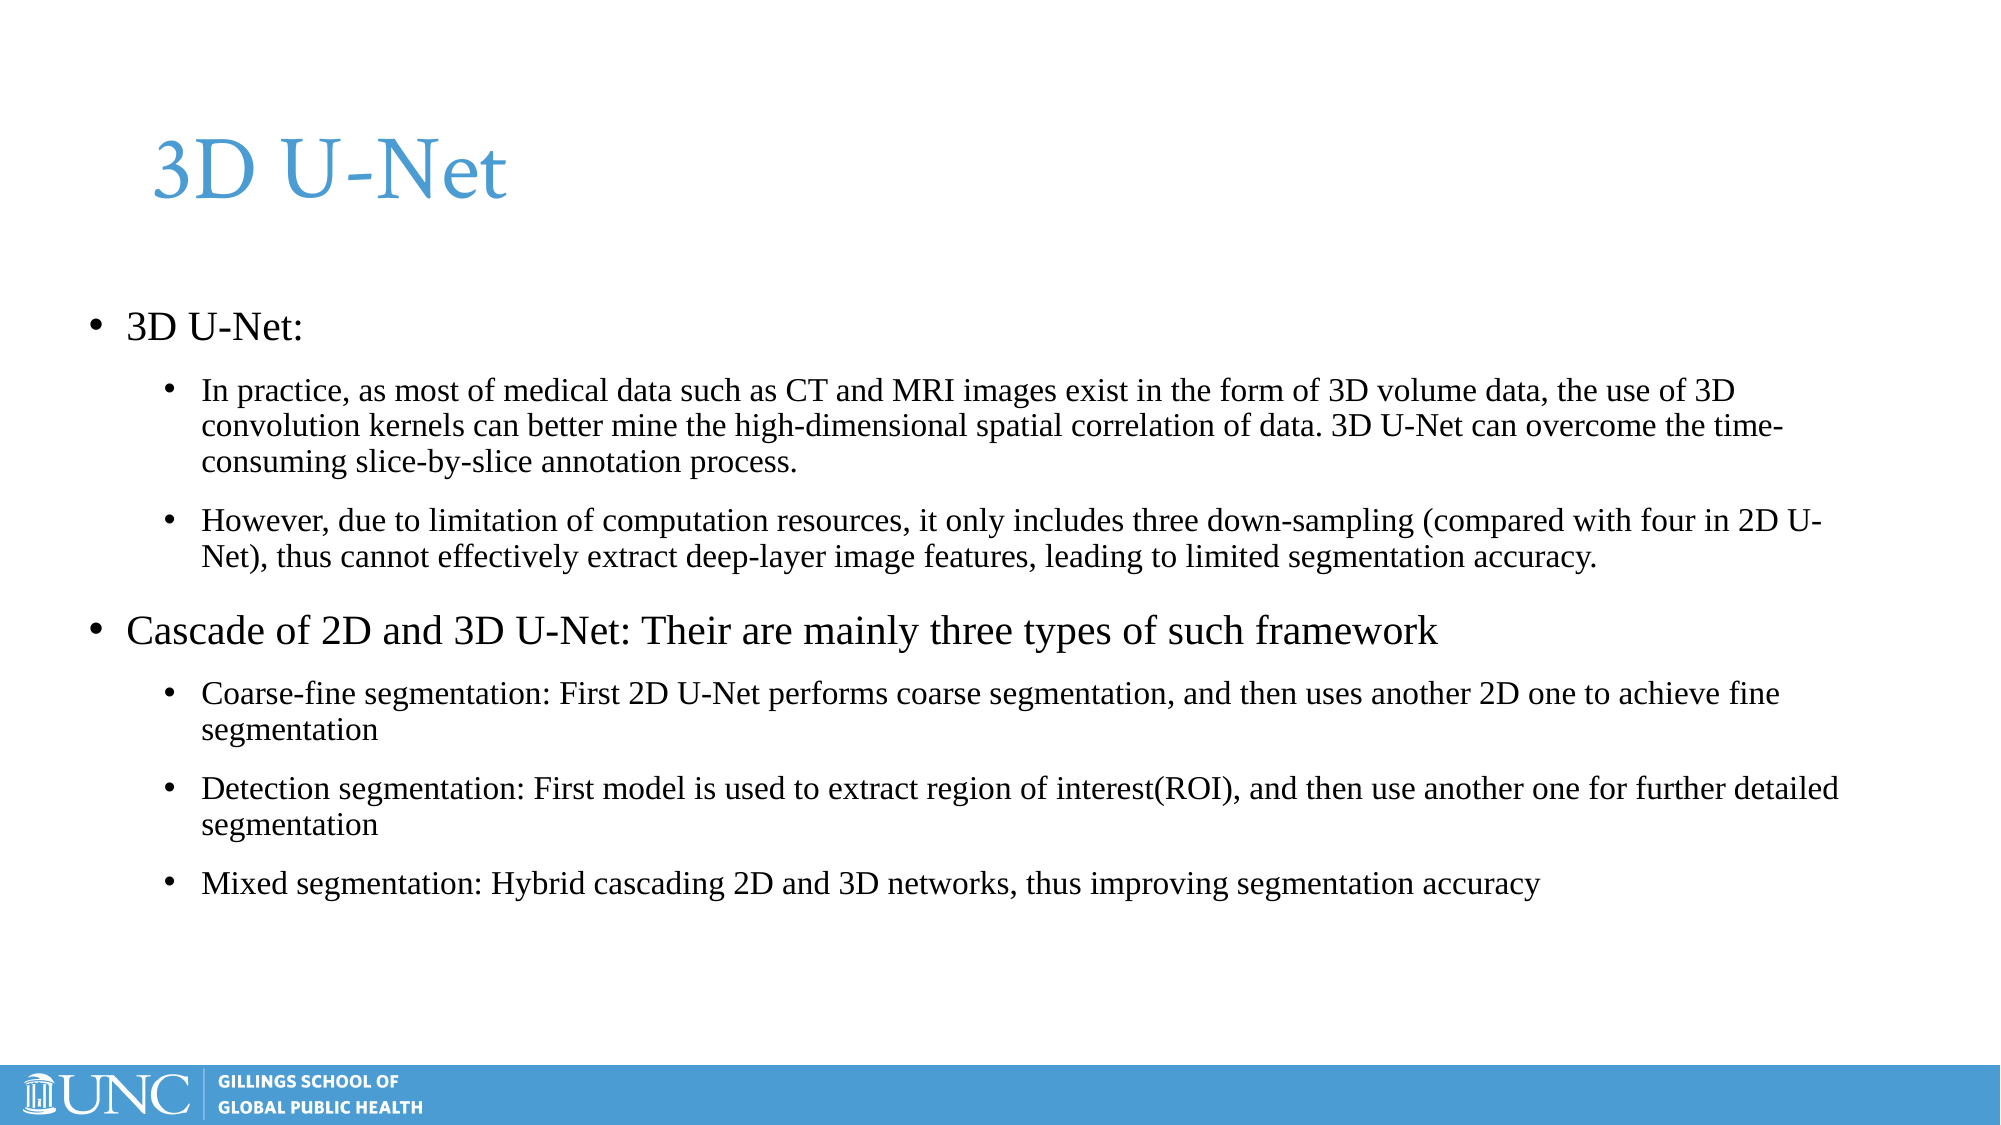

# 3D U-Net
3D U-Net:
In practice, as most of medical data such as CT and MRI images exist in the form of 3D volume data, the use of 3D convolution kernels can better mine the high-dimensional spatial correlation of data. 3D U-Net can overcome the time-consuming slice-by-slice annotation process.
However, due to limitation of computation resources, it only includes three down-sampling (compared with four in 2D U-Net), thus cannot effectively extract deep-layer image features, leading to limited segmentation accuracy.
Cascade of 2D and 3D U-Net: Their are mainly three types of such framework
Coarse-fine segmentation: First 2D U-Net performs coarse segmentation, and then uses another 2D one to achieve fine segmentation
Detection segmentation: First model is used to extract region of interest(ROI), and then use another one for further detailed segmentation
Mixed segmentation: Hybrid cascading 2D and 3D networks, thus improving segmentation accuracy